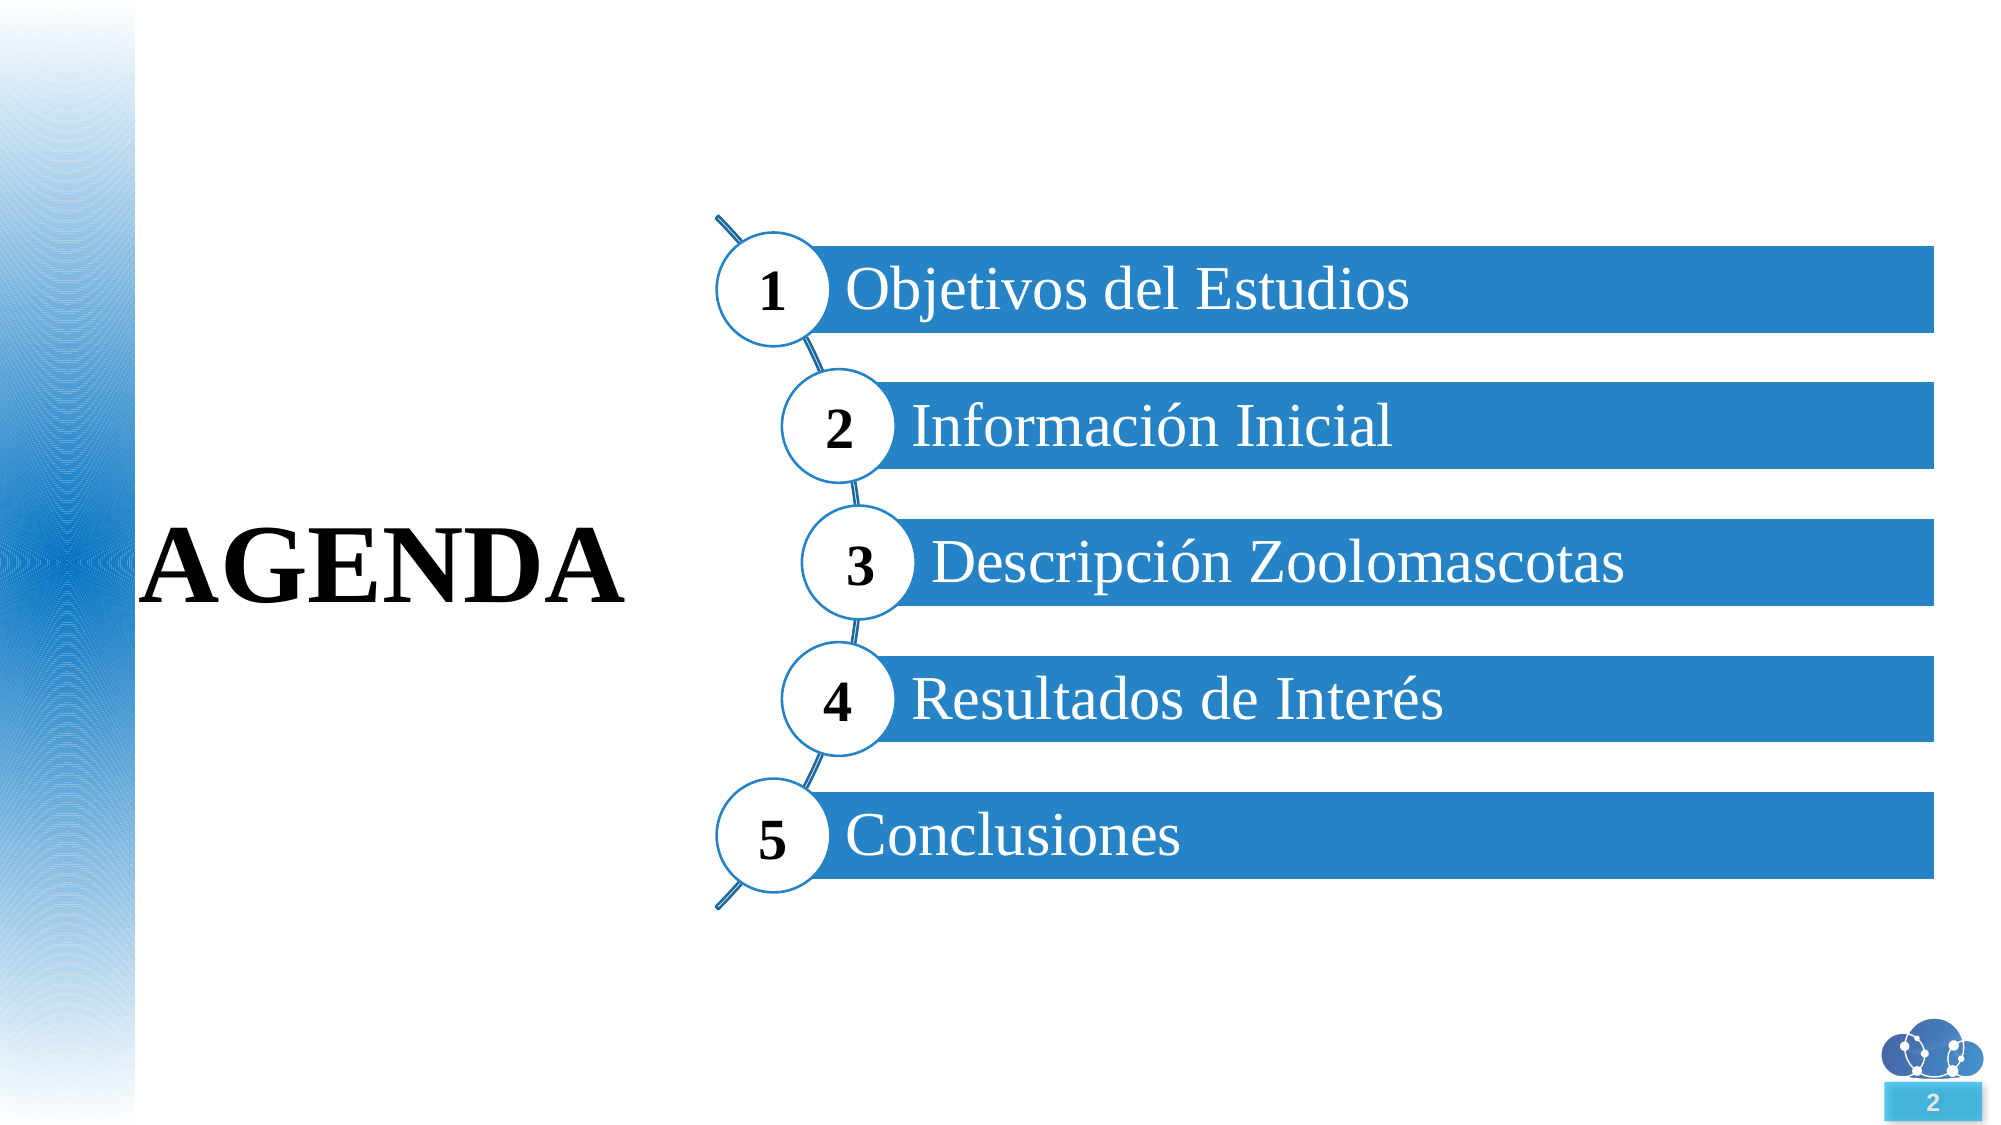

Objetivos del Estudios
Información Inicial
Descripción Zoolomascotas
Resultados de Interés
Conclusiones
1
2
AGENDA
3
4
5
2